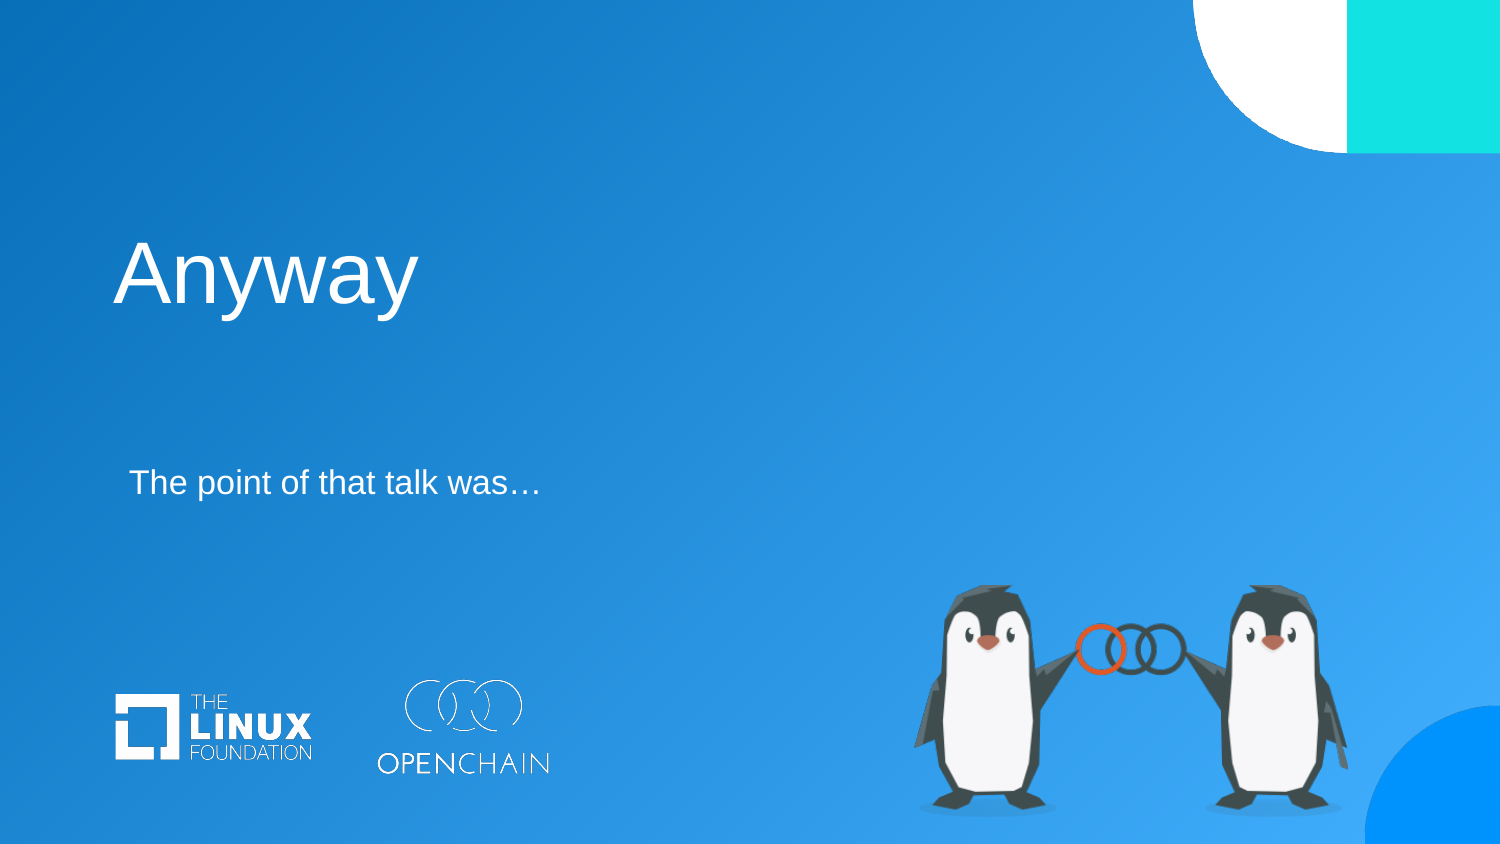

# Anyway
The point of that talk was…